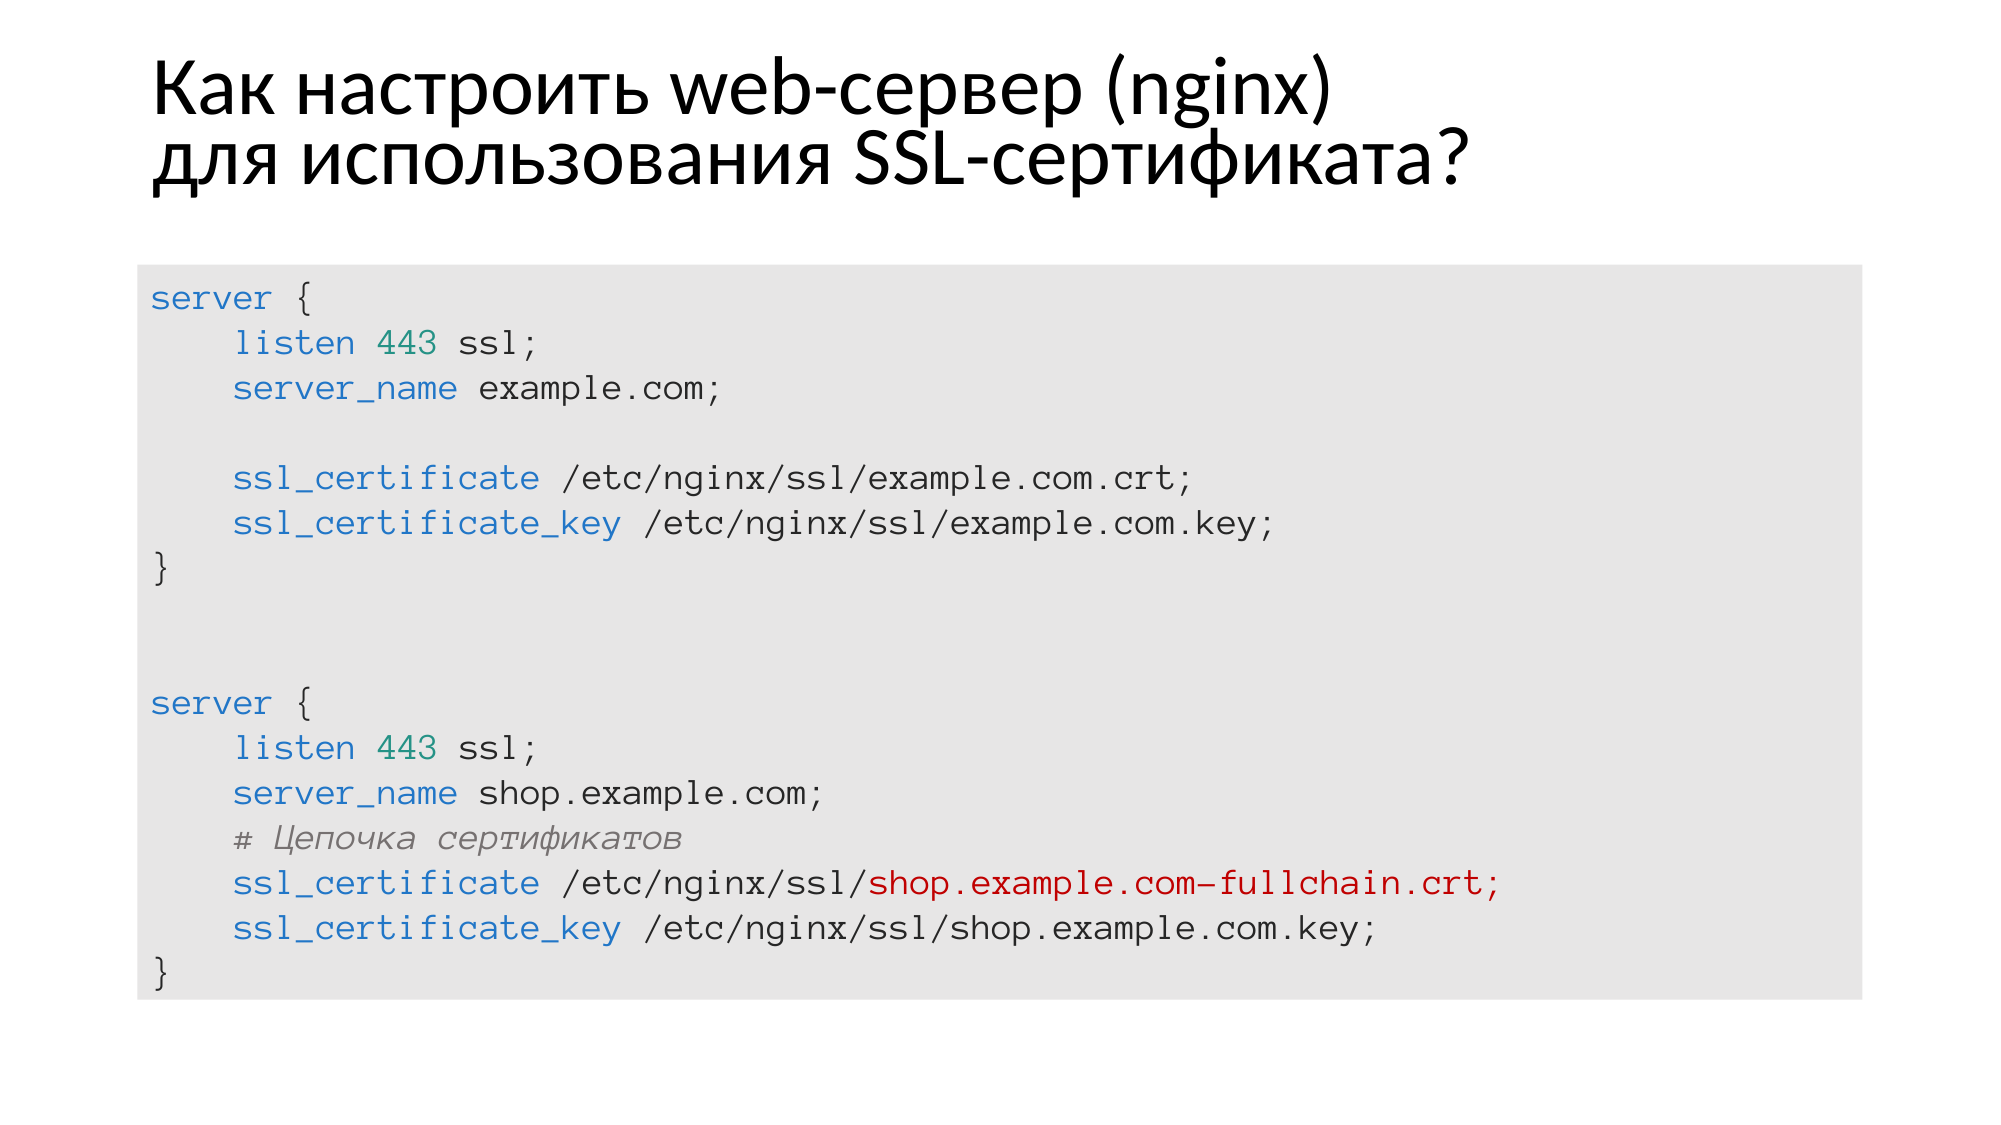

# Как настроить web-сервер (nginx) для использования SSL-сертификата?
server {
    listen 443 ssl;
    server_name example.com;

    ssl_certificate /etc/nginx/ssl/example.com.crt;
    ssl_certificate_key /etc/nginx/ssl/example.com.key;
}

server {
    listen 443 ssl;
    server_name shop.example.com;
    # Цепочка сертификатов
    ssl_certificate /etc/nginx/ssl/shop.example.com-fullchain.crt;
    ssl_certificate_key /etc/nginx/ssl/shop.example.com.key;
}